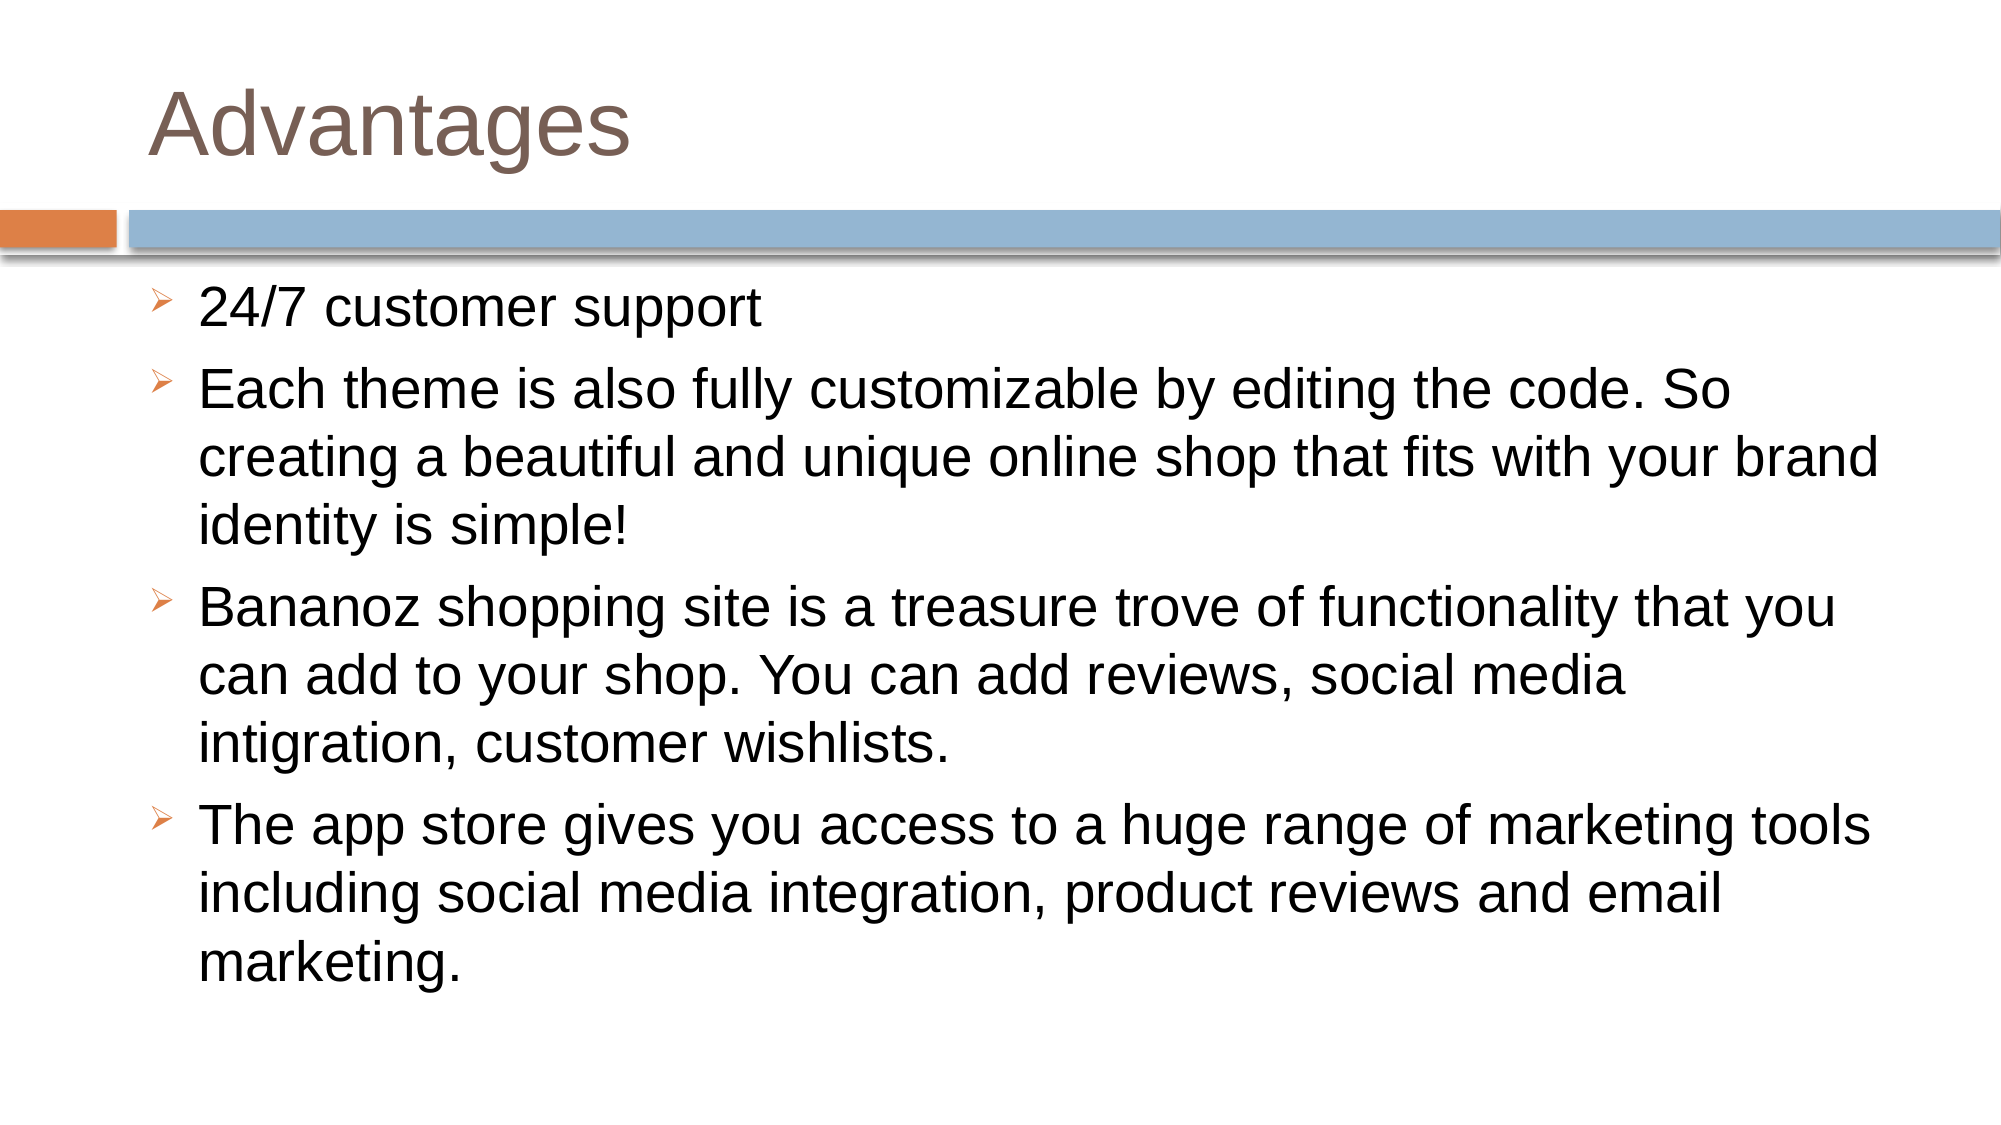

# Advantages
24/7 customer support
Each theme is also fully customizable by editing the code. So creating a beautiful and unique online shop that fits with your brand identity is simple!
Bananoz shopping site is a treasure trove of functionality that you can add to your shop. You can add reviews, social media intigration, customer wishlists.
The app store gives you access to a huge range of marketing tools including social media integration, product reviews and email marketing.